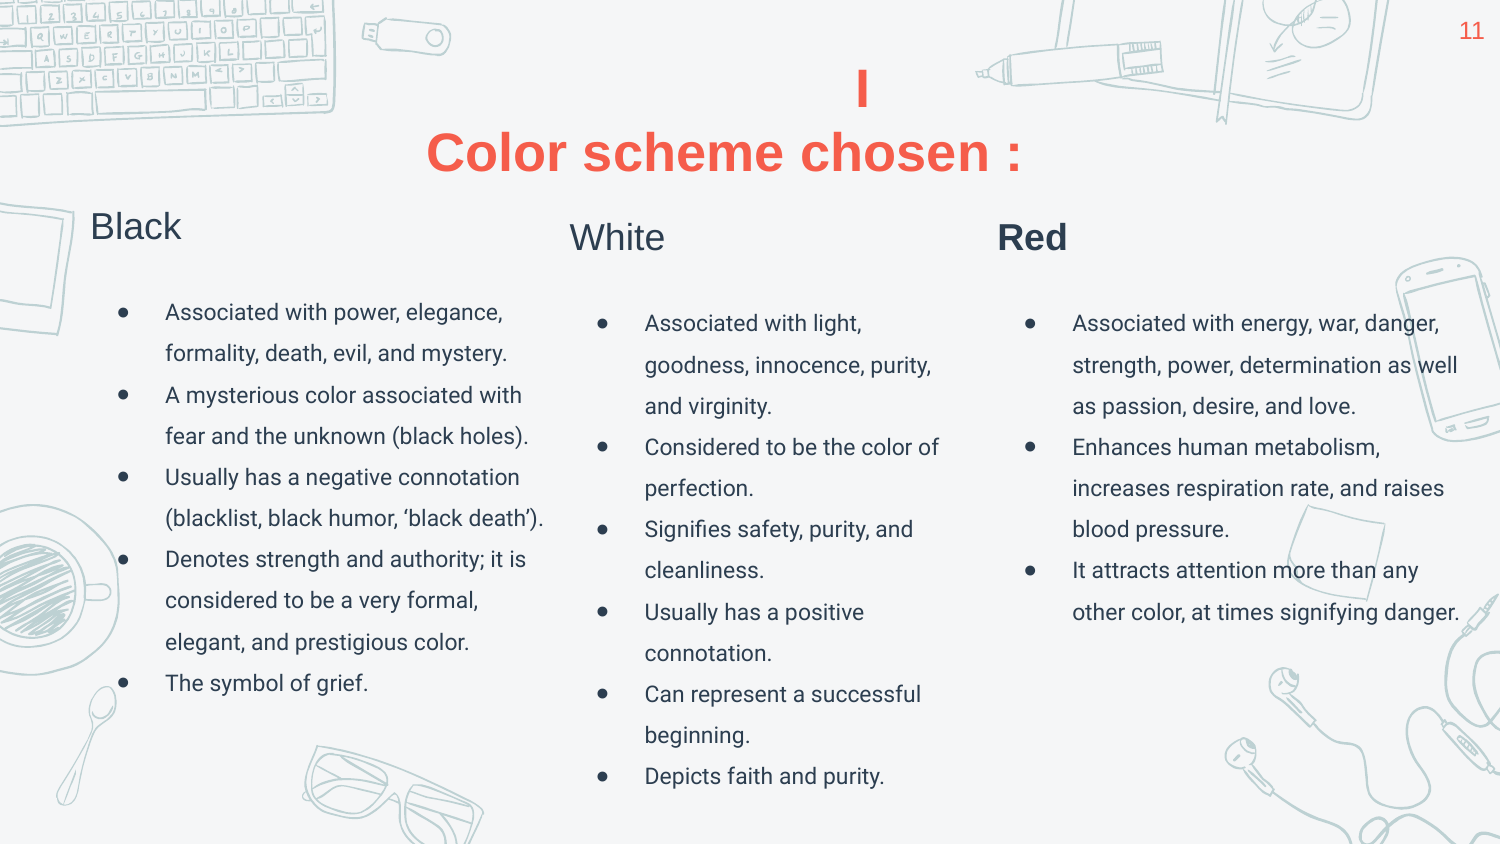

11
# I
Color scheme chosen :
Black
Associated with power, elegance, formality, death, evil, and mystery.
A mysterious color associated with fear and the unknown (black holes).
Usually has a negative connotation (blacklist, black humor, ‘black death’).
Denotes strength and authority; it is considered to be a very formal, elegant, and prestigious color.
The symbol of grief.

White
Associated with light, goodness, innocence, purity, and virginity.
Considered to be the color of perfection.
Signifies safety, purity, and cleanliness.
Usually has a positive connotation.
Can represent a successful beginning.
Depicts faith and purity.

Red
Associated with energy, war, danger, strength, power, determination as well as passion, desire, and love.
Enhances human metabolism, increases respiration rate, and raises blood pressure.
It attracts attention more than any other color, at times signifying danger.